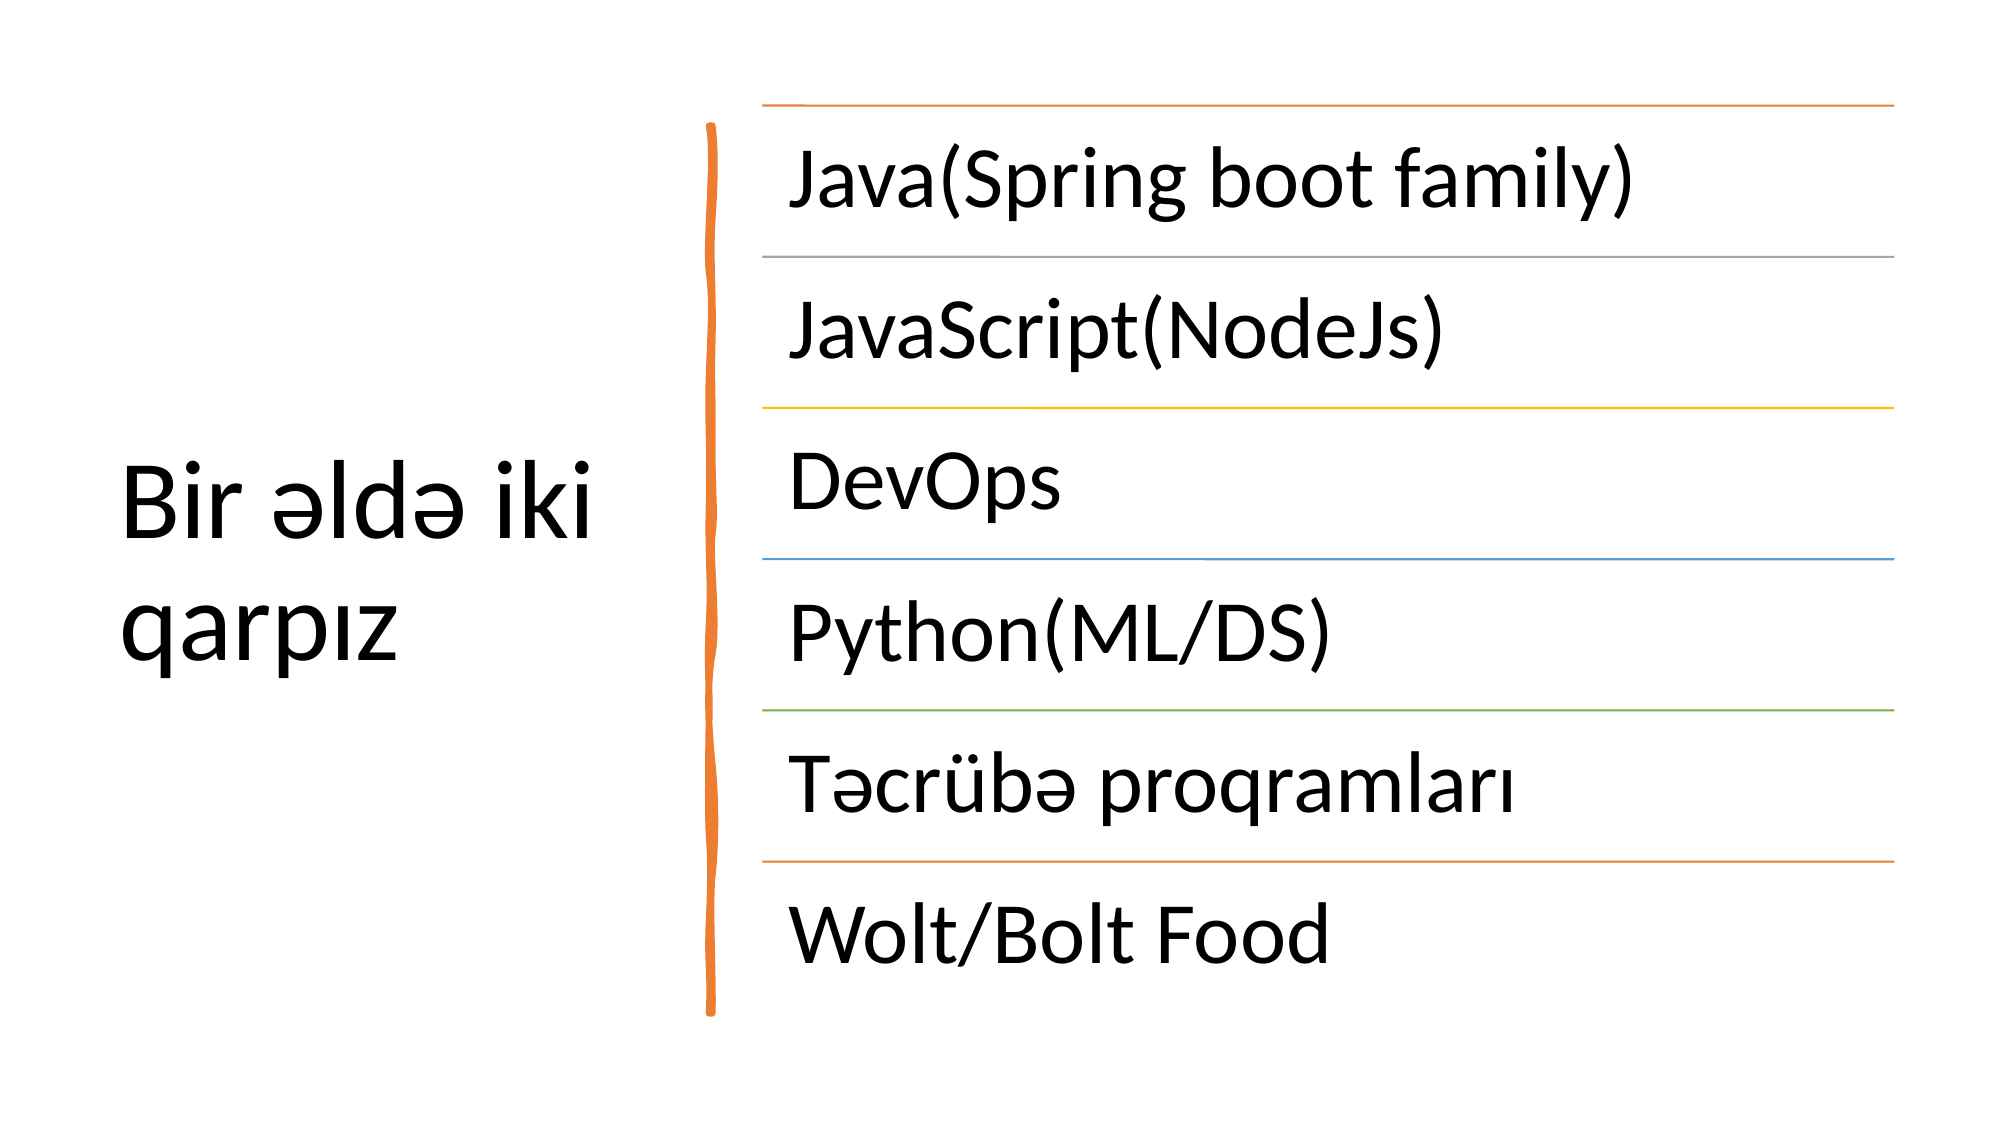

Java(Spring boot family)
JavaScript(NodeJs)
DevOps
Python(ML/DS)
Təcrübə proqramları
Wolt/Bolt Food
# Bir əldə iki qarpız